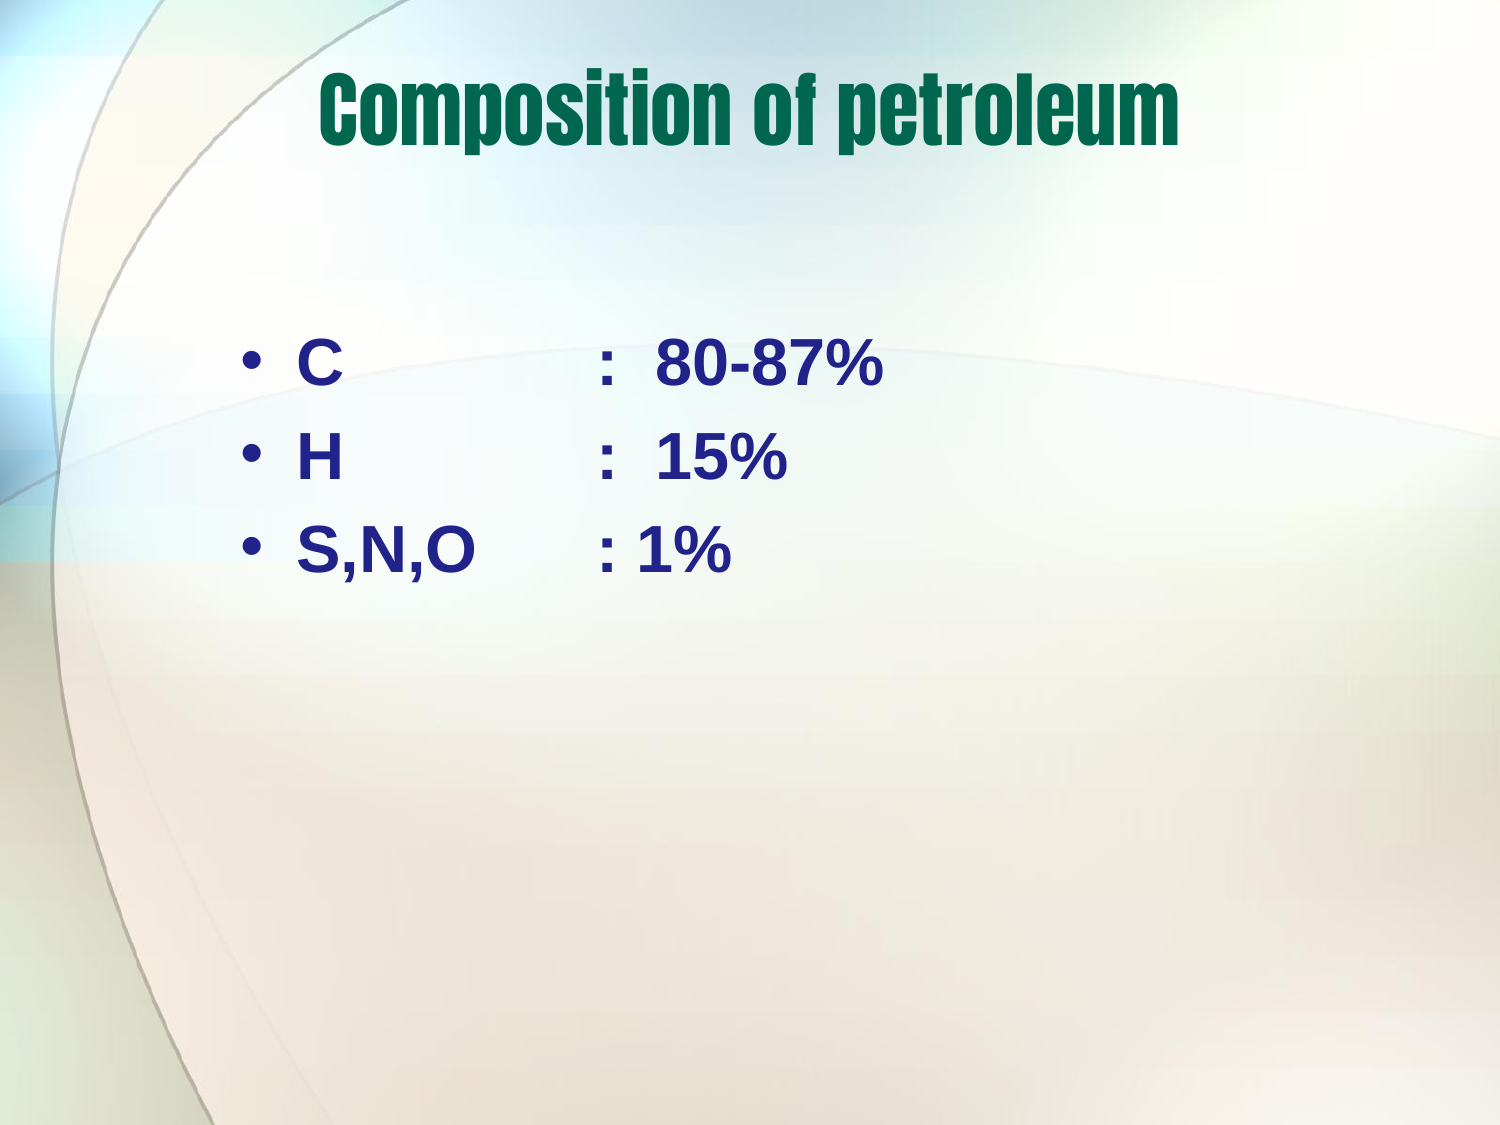

# Composition of petroleum

C  		:  80-87%
H		:  15%
S,N,O	: 1%